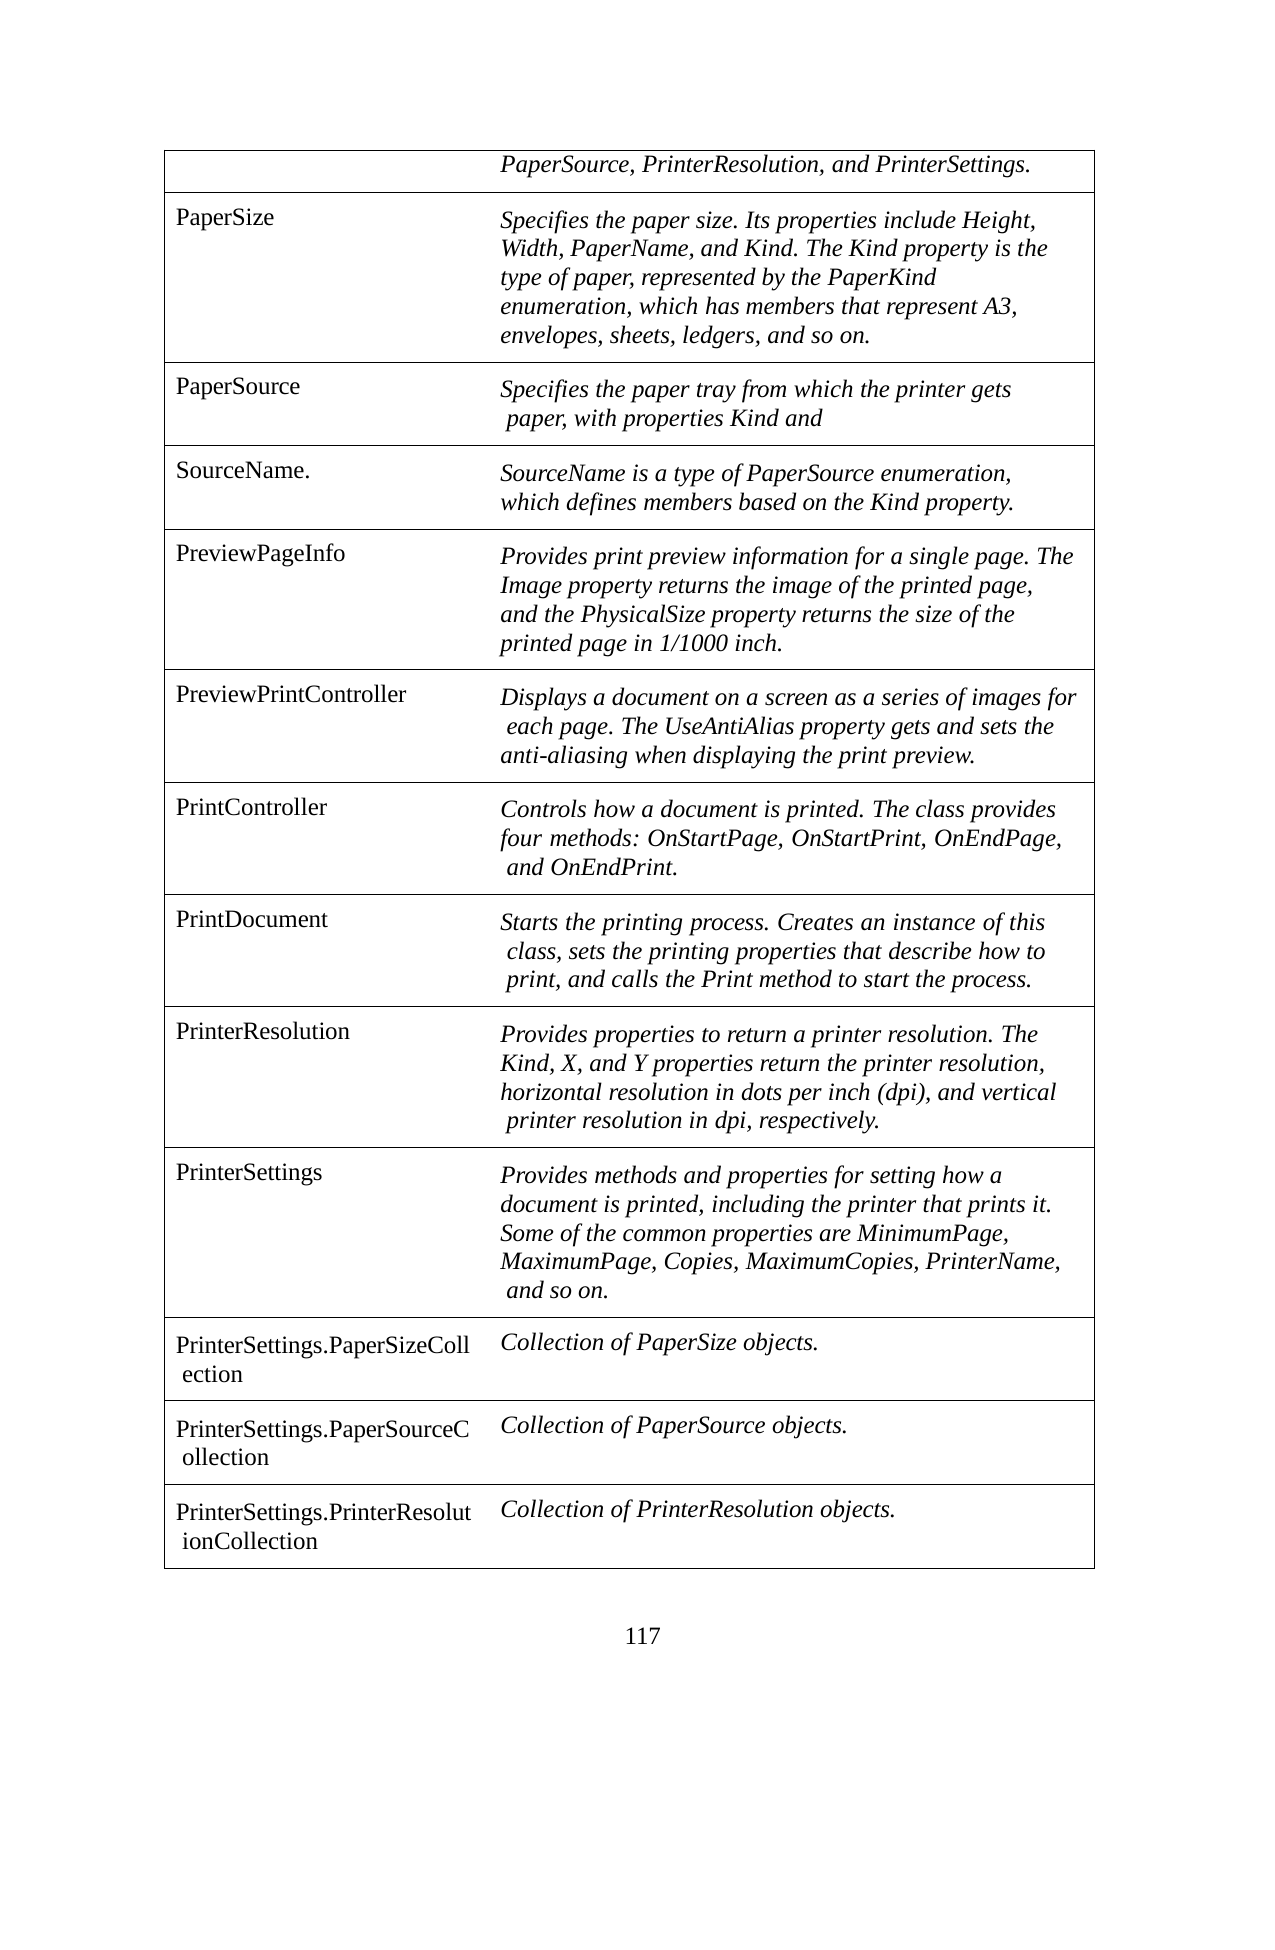

| PaperSource, PrinterResolution, and PrinterSettings. |  |
| --- | --- |
| PaperSize | Specifies the paper size. Its properties include Height, Width, PaperName, and Kind. The Kind property is the type of paper, represented by the PaperKind enumeration, which has members that represent A3, envelopes, sheets, ledgers, and so on. |
| PaperSource | Specifies the paper tray from which the printer gets paper, with properties Kind and |
| SourceName. | SourceName is a type of PaperSource enumeration, which defines members based on the Kind property. |
| PreviewPageInfo | Provides print preview information for a single page. The Image property returns the image of the printed page, and the PhysicalSize property returns the size of the printed page in 1/1000 inch. |
| PreviewPrintController | Displays a document on a screen as a series of images for each page. The UseAntiAlias property gets and sets the anti-aliasing when displaying the print preview. |
| PrintController | Controls how a document is printed. The class provides four methods: OnStartPage, OnStartPrint, OnEndPage, and OnEndPrint. |
| PrintDocument | Starts the printing process. Creates an instance of this class, sets the printing properties that describe how to print, and calls the Print method to start the process. |
| PrinterResolution | Provides properties to return a printer resolution. The Kind, X, and Y properties return the printer resolution, horizontal resolution in dots per inch (dpi), and vertical printer resolution in dpi, respectively. |
| PrinterSettings | Provides methods and properties for setting how a document is printed, including the printer that prints it. Some of the common properties are MinimumPage, MaximumPage, Copies, MaximumCopies, PrinterName, and so on. |
| PrinterSettings.PaperSizeColl ection | Collection of PaperSize objects. |
| PrinterSettings.PaperSourceC ollection | Collection of PaperSource objects. |
| PrinterSettings.PrinterResolut ionCollection | Collection of PrinterResolution objects. |
117